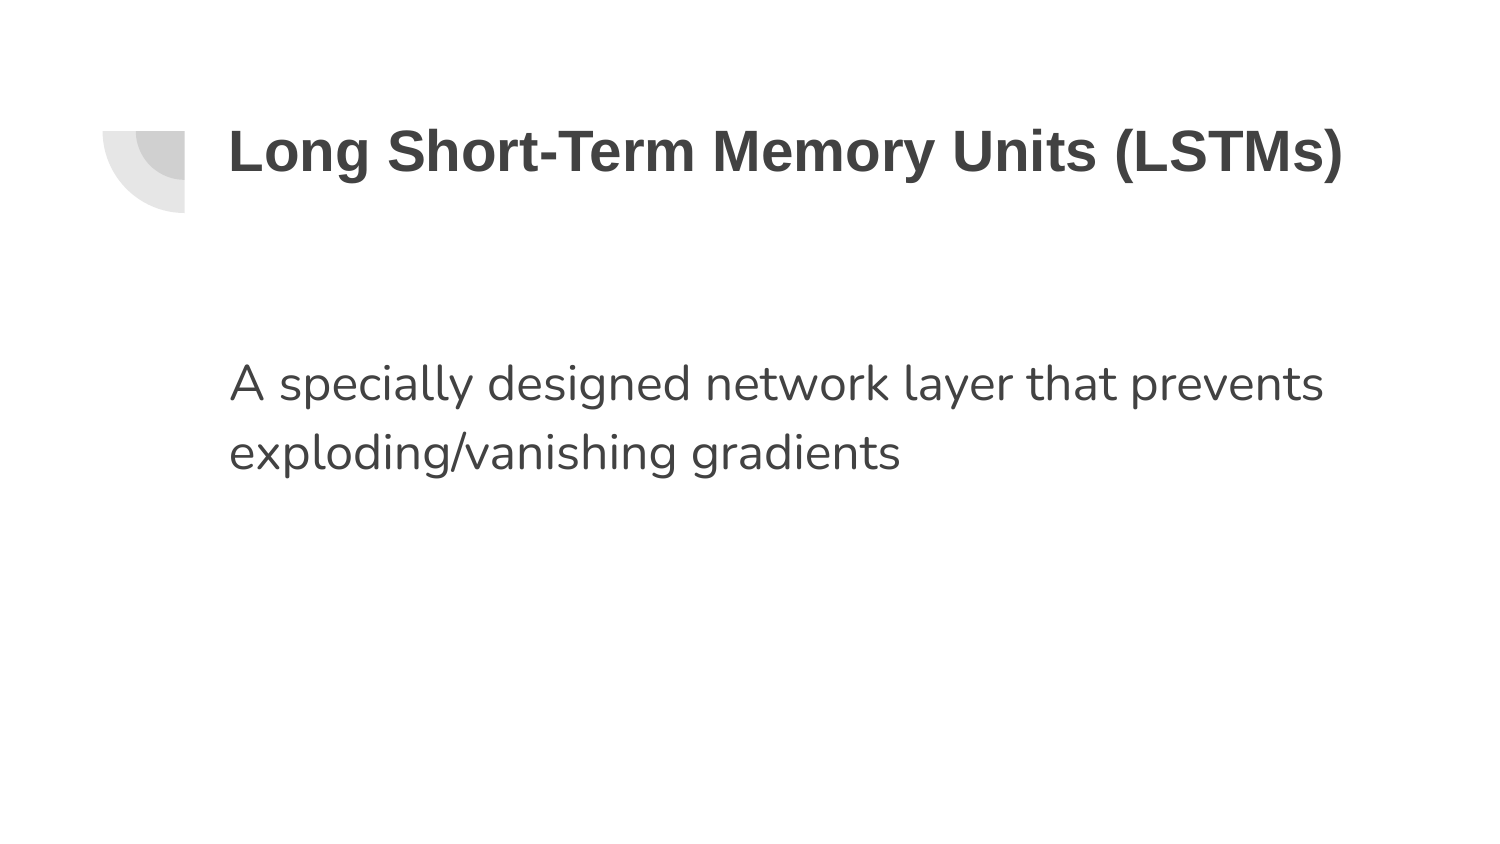

# Long Short-Term Memory Units (LSTMs)
A specially designed network layer that prevents exploding/vanishing gradients